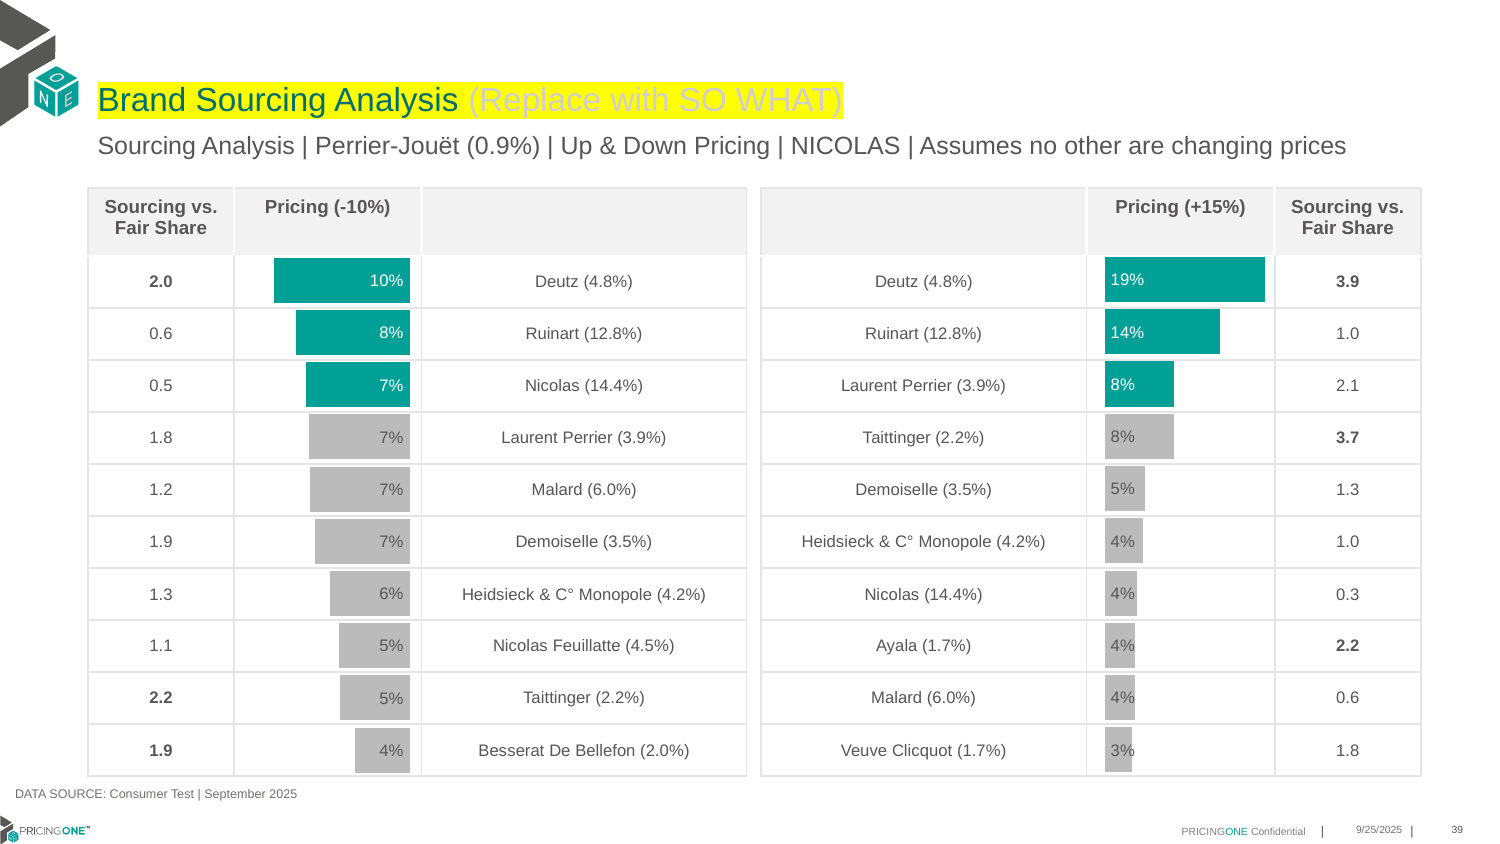

# Brand Sourcing Analysis (Replace with SO WHAT)
Sourcing Analysis | Perrier-Jouët (0.9%) | Up & Down Pricing | NICOLAS | Assumes no other are changing prices
| Sourcing vs. Fair Share | Pricing (-10%) |  |
| --- | --- | --- |
| 2.0 |  | Deutz (4.8%) |
| 0.6 |  | Ruinart (12.8%) |
| 0.5 |  | Nicolas (14.4%) |
| 1.8 |  | Laurent Perrier (3.9%) |
| 1.2 |  | Malard (6.0%) |
| 1.9 |  | Demoiselle (3.5%) |
| 1.3 |  | Heidsieck & C° Monopole (4.2%) |
| 1.1 |  | Nicolas Feuillatte (4.5%) |
| 2.2 |  | Taittinger (2.2%) |
| 1.9 |  | Besserat De Bellefon (2.0%) |
|  | Pricing (+15%) | Sourcing vs. Fair Share |
| --- | --- | --- |
| Deutz (4.8%) |  | 3.9 |
| Ruinart (12.8%) |  | 1.0 |
| Laurent Perrier (3.9%) |  | 2.1 |
| Taittinger (2.2%) |  | 3.7 |
| Demoiselle (3.5%) |  | 1.3 |
| Heidsieck & C° Monopole (4.2%) |  | 1.0 |
| Nicolas (14.4%) |  | 0.3 |
| Ayala (1.7%) |  | 2.2 |
| Malard (6.0%) |  | 0.6 |
| Veuve Clicquot (1.7%) |  | 1.8 |

### Chart

| Category | Perrier-Jouët (0.9%) |
|---|---|
| Deutz (4.8%) | 0.1879183627290109 |
| Ruinart (12.8%) | 0.1356716410123421 |
| Laurent Perrier (3.9%) | 0.08148164141302712 |
| Taittinger (2.2%) | 0.08133831476162821 |
| Demoiselle (3.5%) | 0.047015428242238 |
| Heidsieck & C° Monopole (4.2%) | 0.044359807010527726 |
| Nicolas (14.4%) | 0.03817391373869121 |
| Ayala (1.7%) | 0.036070568487191534 |
| Malard (6.0%) | 0.03591122198856671 |
| Veuve Clicquot (1.7%) | 0.03190403189817453 |

### Chart

| Category | Perrier-Jouët (0.9%) |
|---|---|
| Deutz (4.8%) | 0.09543677147564386 |
| Ruinart (12.8%) | 0.07994734966001292 |
| Nicolas (14.4%) | 0.07301814772579644 |
| Laurent Perrier (3.9%) | 0.07072779422449345 |
| Malard (6.0%) | 0.07012182390089579 |
| Demoiselle (3.5%) | 0.06640089171614076 |
| Heidsieck & C° Monopole (4.2%) | 0.05609865587806915 |
| Nicolas Feuillatte (4.5%) | 0.04960329430830006 |
| Taittinger (2.2%) | 0.04888827838345224 |
| Besserat De Bellefon (2.0%) | 0.0384814387421394 |
DATA SOURCE: Consumer Test | September 2025

9/25/2025
39